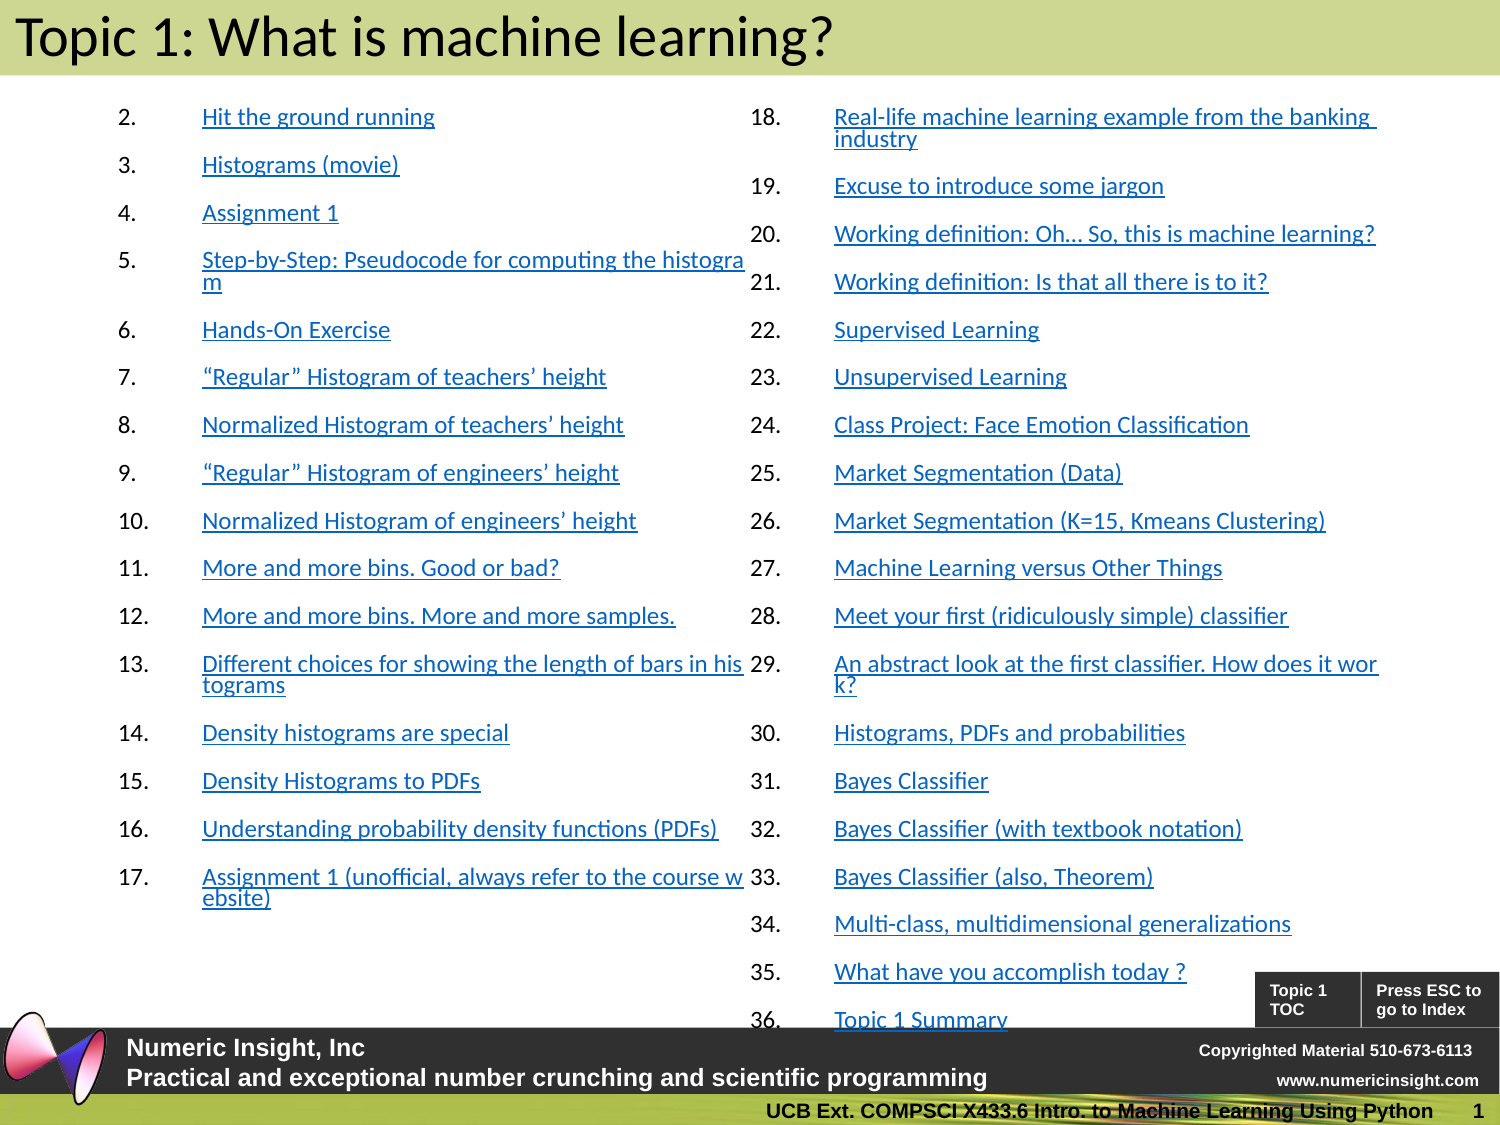

# Topic 1: What is machine learning?
Hit the ground running
Histograms (movie)
Assignment 1
Step-by-Step: Pseudocode for computing the histogram
Hands-On Exercise
“Regular” Histogram of teachers’ height
Normalized Histogram of teachers’ height
“Regular” Histogram of engineers’ height
Normalized Histogram of engineers’ height
More and more bins. Good or bad?
More and more bins. More and more samples.
Different choices for showing the length of bars in histograms
Density histograms are special
Density Histograms to PDFs
Understanding probability density functions (PDFs)
Assignment 1 (unofficial, always refer to the course website)
Real-life machine learning example from the banking industry
Excuse to introduce some jargon
Working definition: Oh… So, this is machine learning?
Working definition: Is that all there is to it?
Supervised Learning
Unsupervised Learning
Class Project: Face Emotion Classification
Market Segmentation (Data)
Market Segmentation (K=15, Kmeans Clustering)
Machine Learning versus Other Things
Meet your first (ridiculously simple) classifier
An abstract look at the first classifier. How does it work?
Histograms, PDFs and probabilities
Bayes Classifier
Bayes Classifier (with textbook notation)
Bayes Classifier (also, Theorem)
Multi-class, multidimensional generalizations
What have you accomplish today ?
Topic 1 Summary